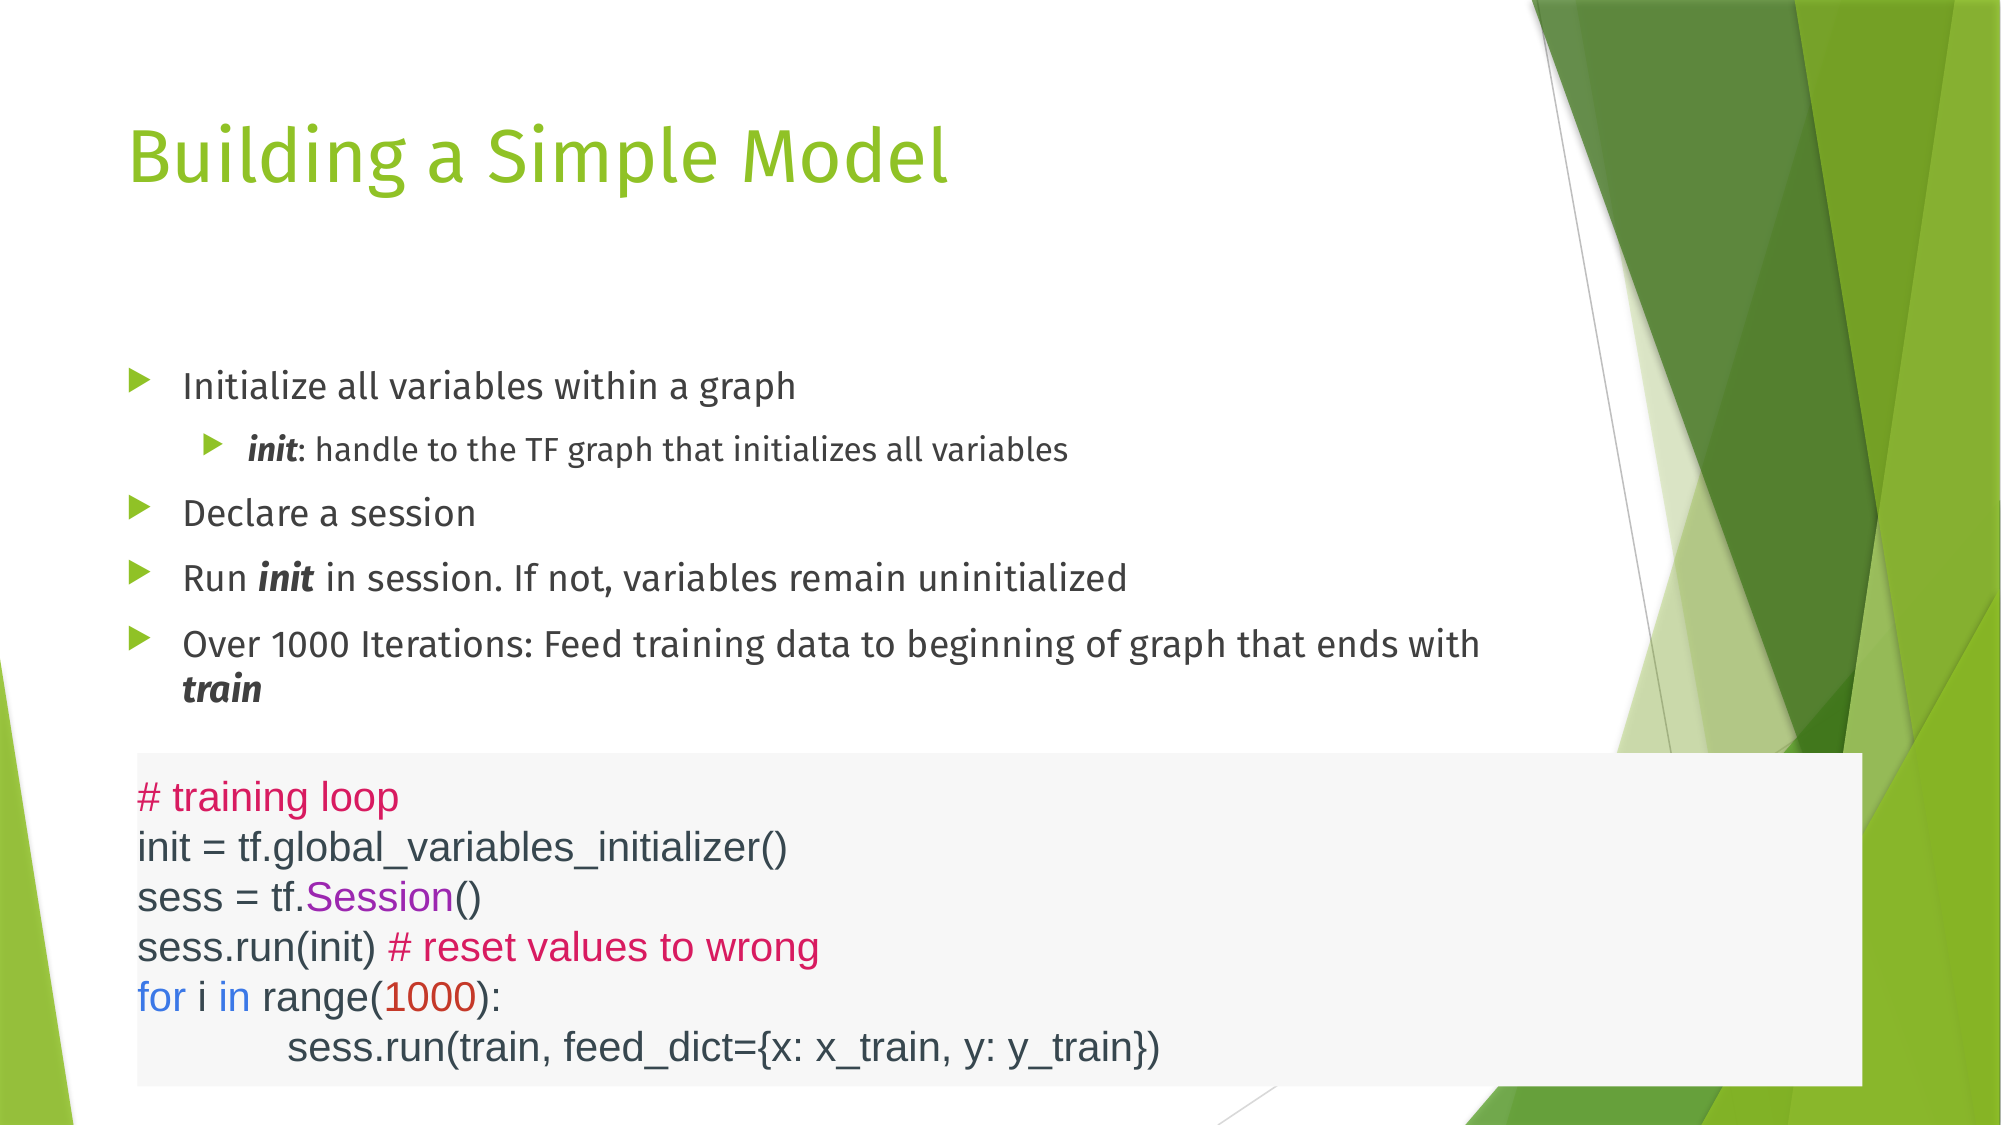

# Building a Simple Model
Initialize all variables within a graph
init: handle to the TF graph that initializes all variables
Declare a session
Run init in session. If not, variables remain uninitialized
Over 1000 Iterations: Feed training data to beginning of graph that ends with train
# training loop init = tf.global_variables_initializer() sess = tf.Session() sess.run(init) # reset values to wrong for i in range(1000): sess.run(train, feed_dict={x: x_train, y: y_train})